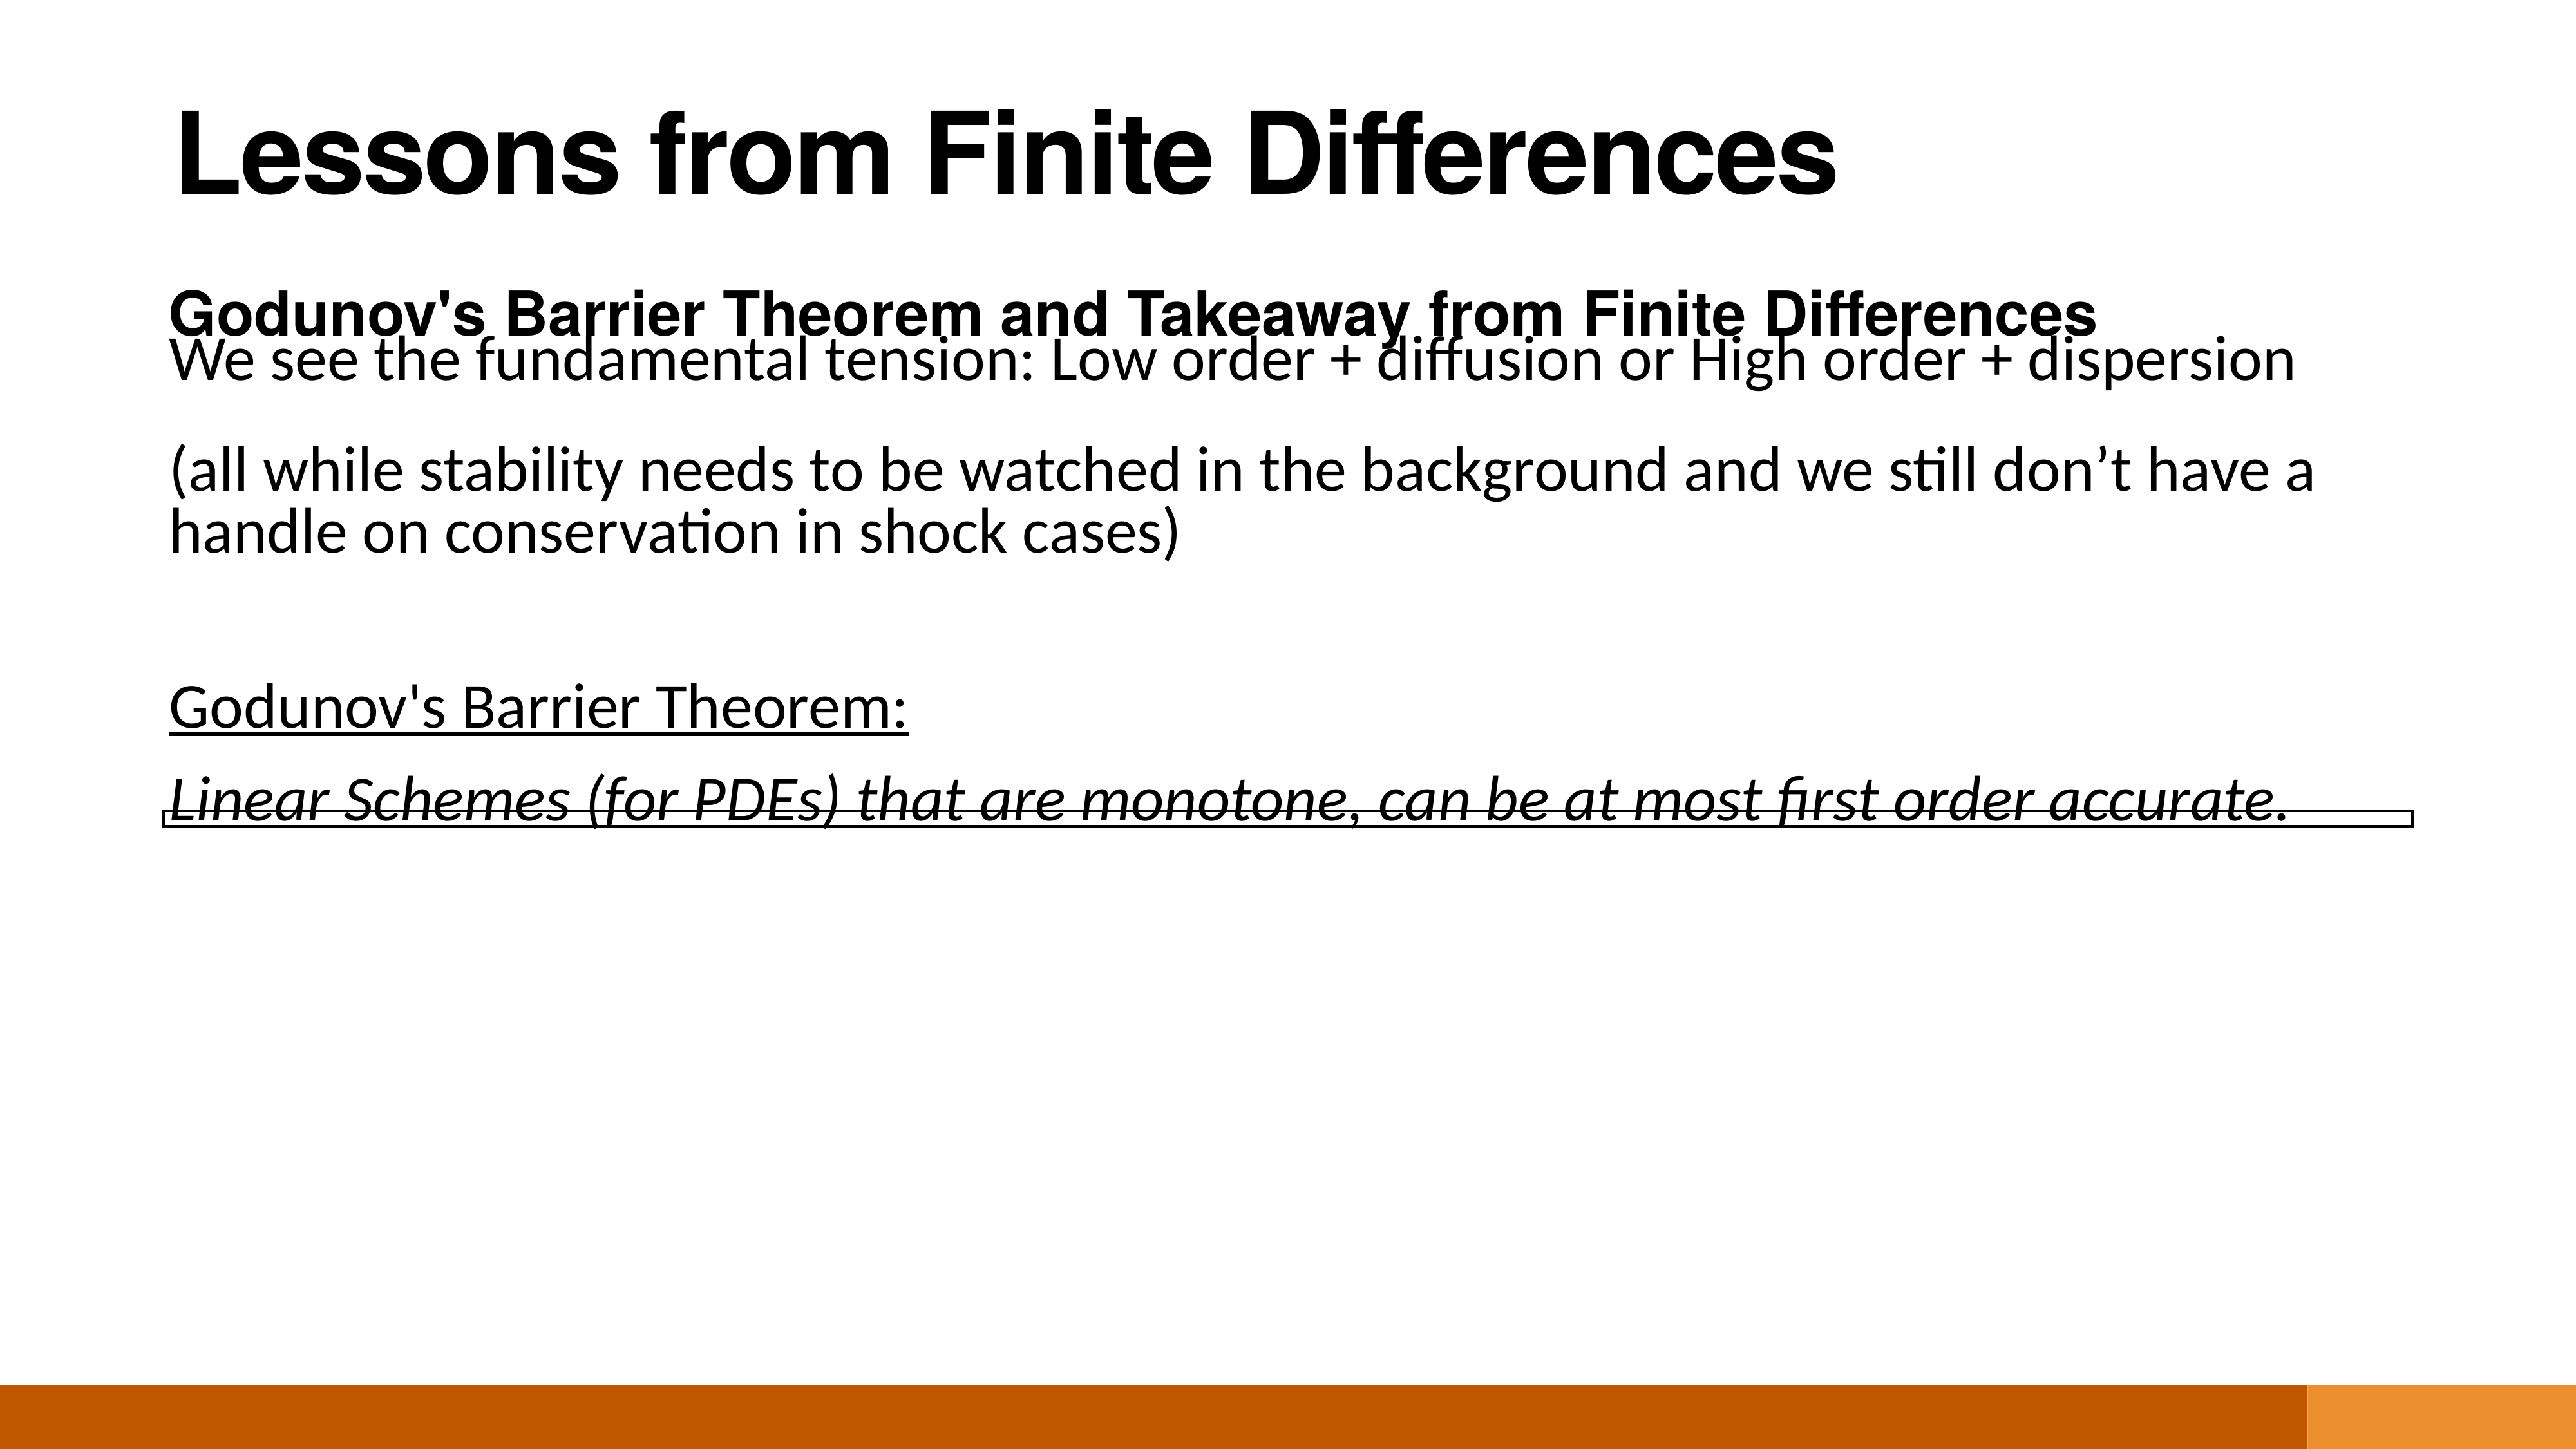

Lessons from Finite Differences

Godunov's Barrier Theorem and Takeaway from Finite Differences
We see the fundamental tension: Low order + diffusion or High order + dispersion
(all while stability needs to be watched in the background and we still don’t have a handle on conservation in shock cases)
Godunov's Barrier Theorem:
Linear Schemes (for PDEs) that are monotone, can be at most first order accurate.

33